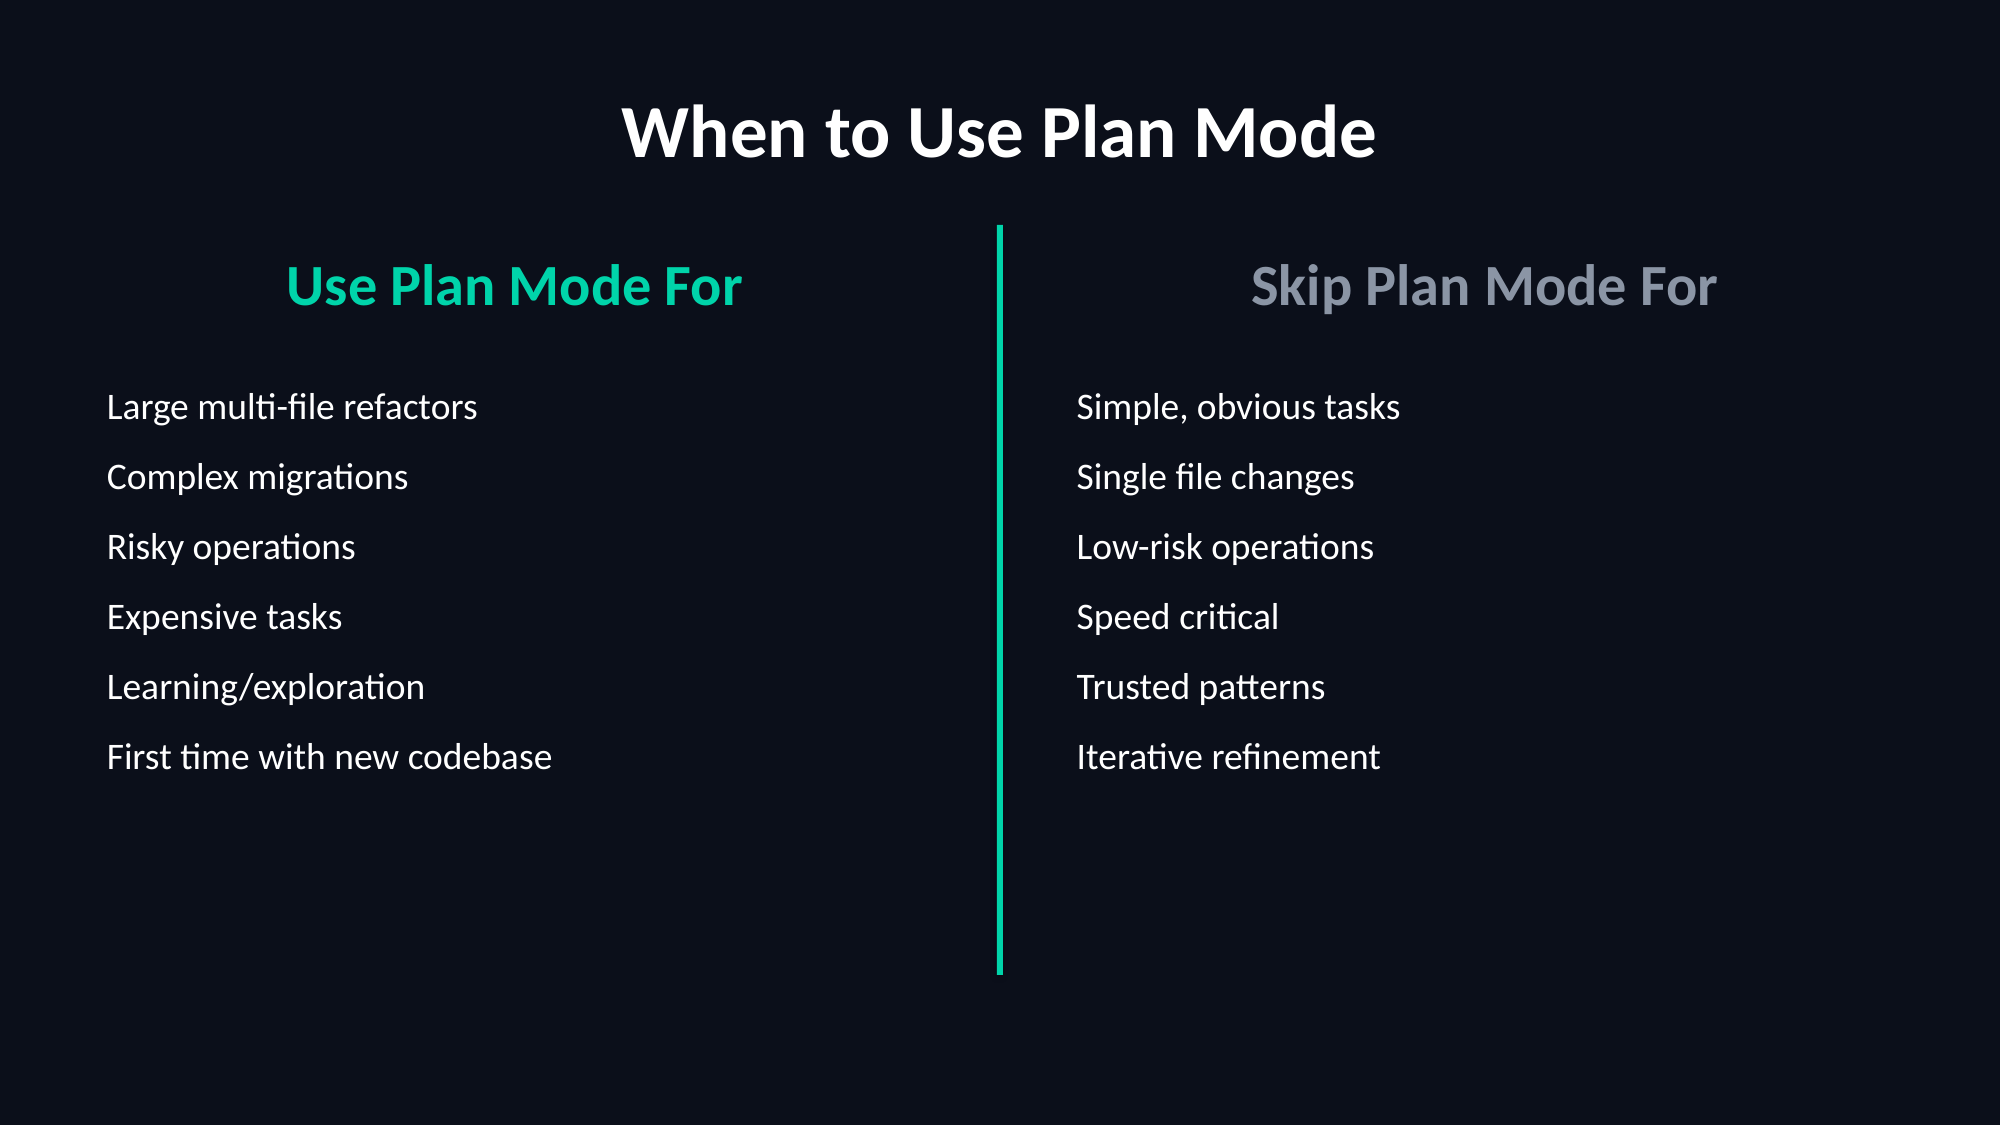

When to Use Plan Mode

Use Plan Mode For
Skip Plan Mode For
  Large multi-file refactors
  Complex migrations
  Risky operations
  Expensive tasks
  Learning/exploration
  First time with new codebase
  Simple, obvious tasks
  Single file changes
  Low-risk operations
  Speed critical
  Trusted patterns
  Iterative refinement